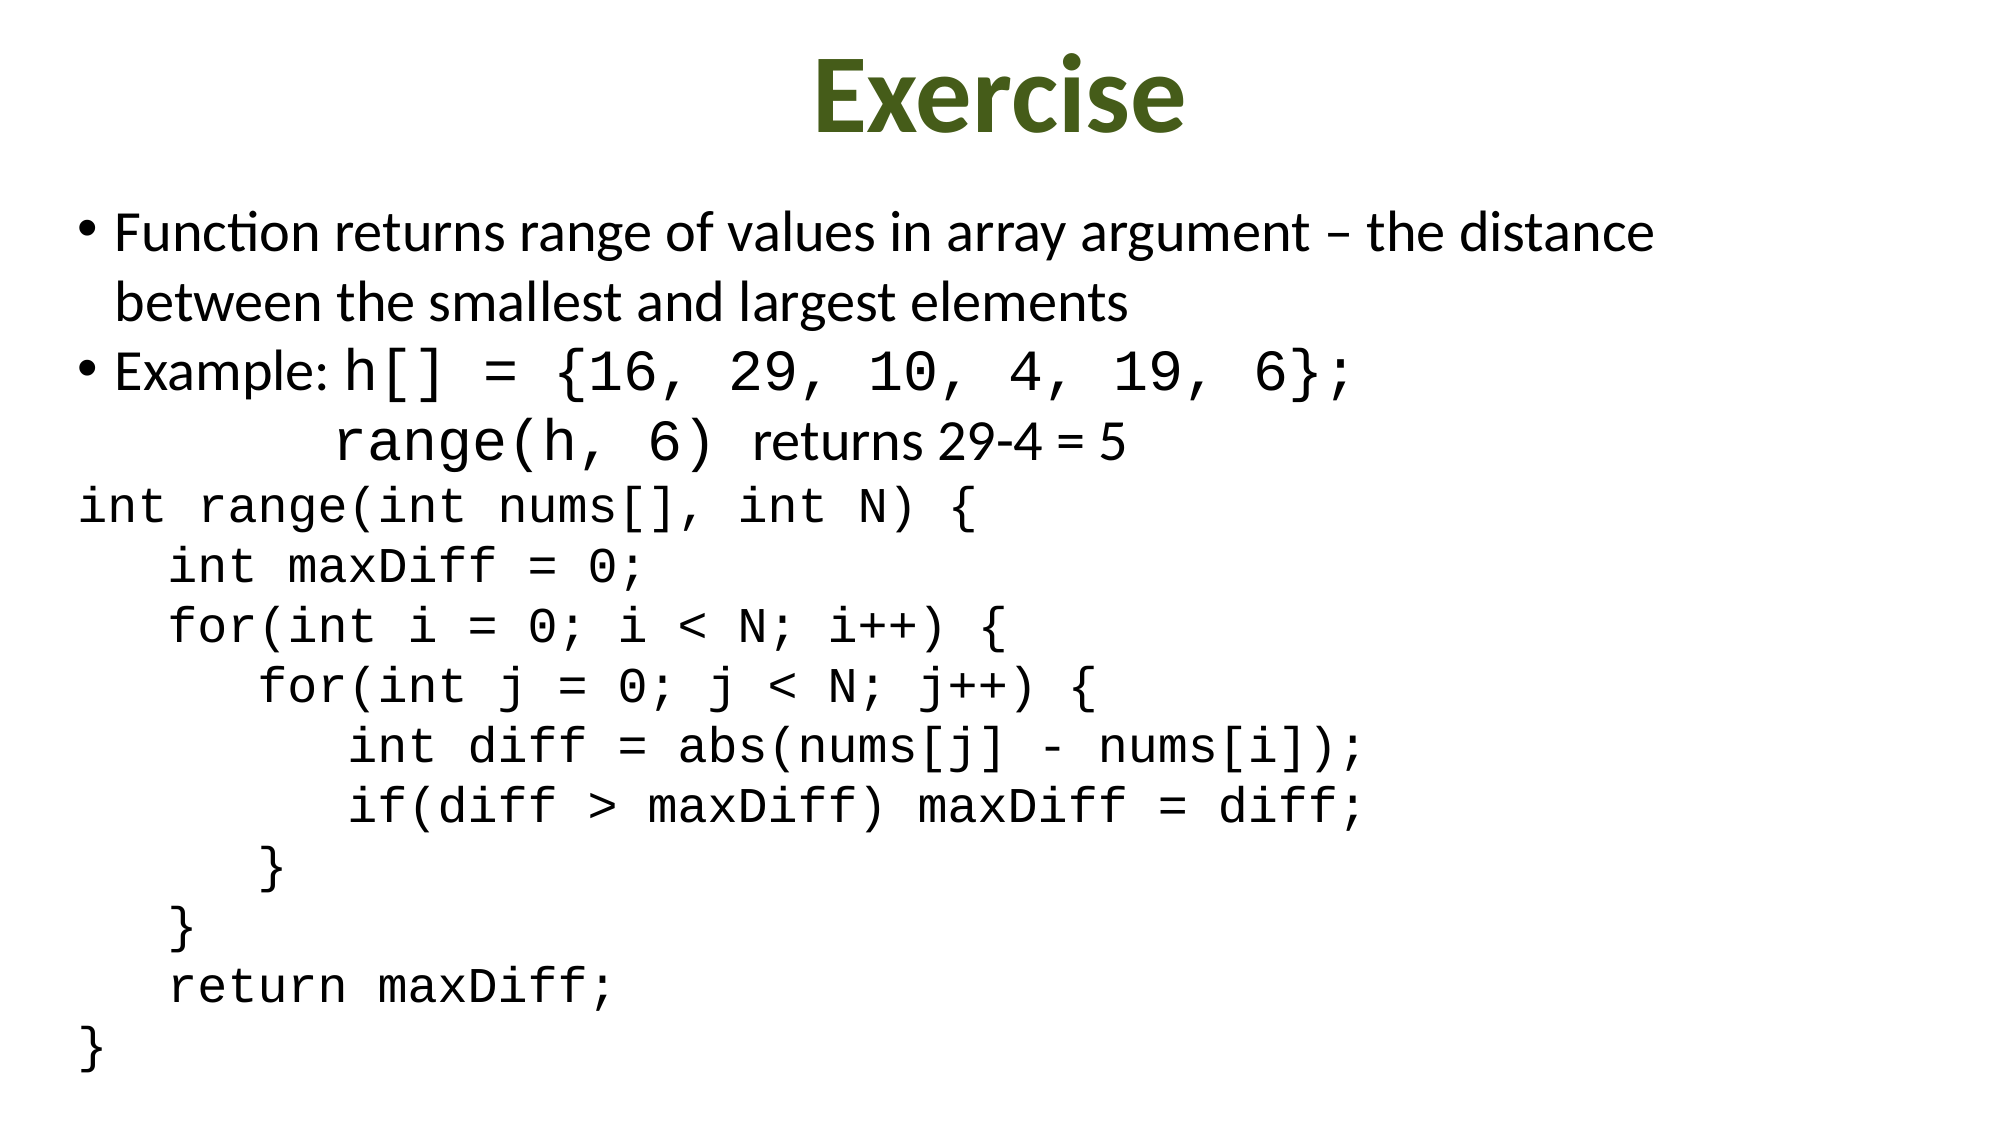

# Exercise
Function returns range of values in array argument – the distance between the smallest and largest elements
Example: h[] = {16, 29, 10, 4, 19, 6};
 	   range(h, 6) returns 29-4 = 5
int range(int nums[], int N) {
   int maxDiff = 0;
   for(int i = 0; i < N; i++) {
      for(int j = 0; j < N; j++) {
         int diff = abs(nums[j] - nums[i]);
         if(diff > maxDiff) maxDiff = diff;
      }
   }
   return maxDiff;
}